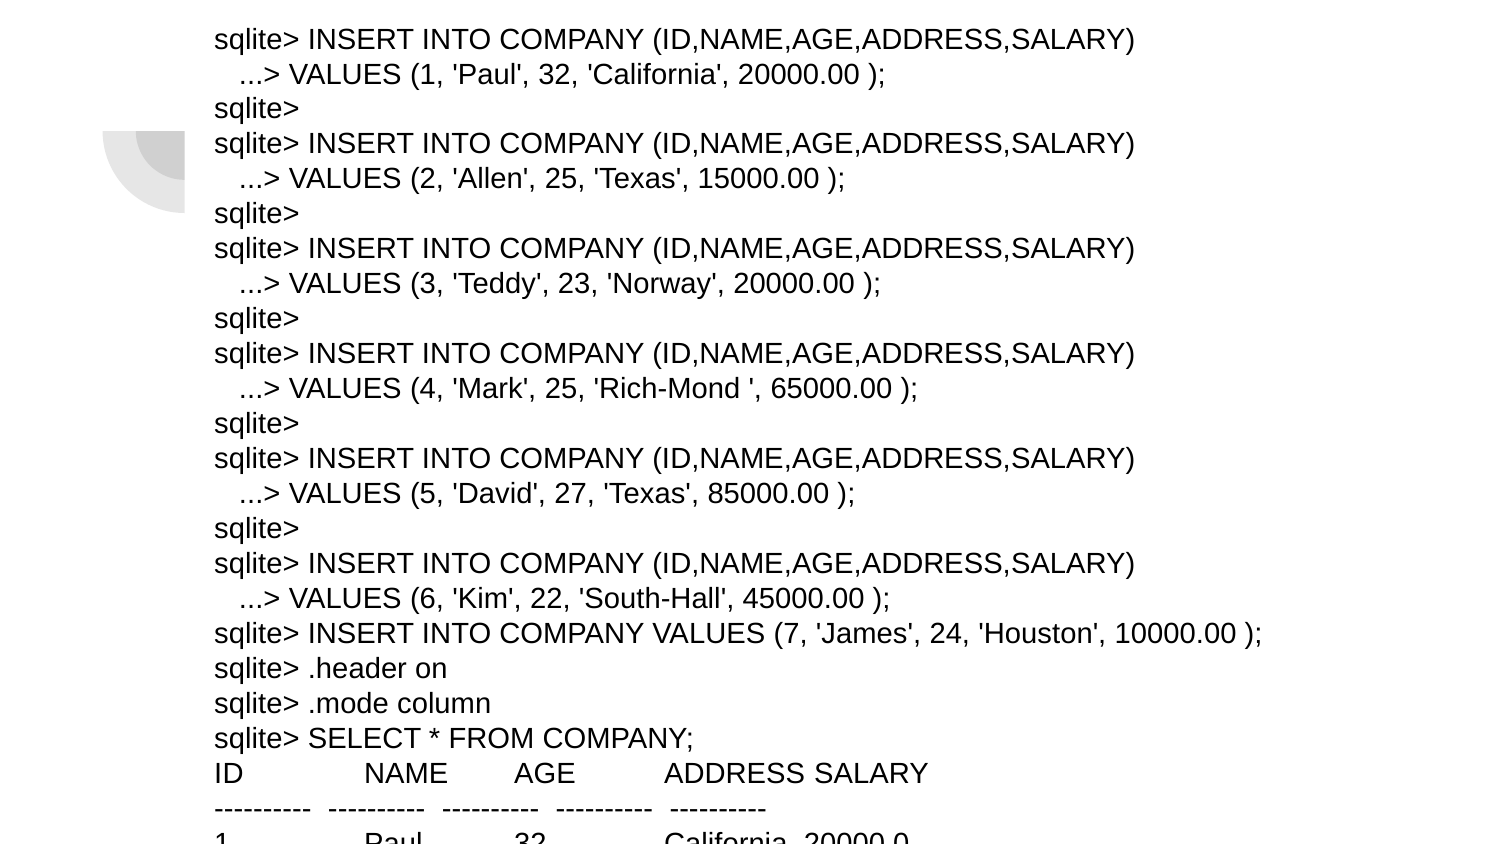

sqlite> INSERT INTO COMPANY (ID,NAME,AGE,ADDRESS,SALARY)
   ...> VALUES (1, 'Paul', 32, 'California', 20000.00 );
sqlite>
sqlite> INSERT INTO COMPANY (ID,NAME,AGE,ADDRESS,SALARY)
   ...> VALUES (2, 'Allen', 25, 'Texas', 15000.00 );
sqlite>
sqlite> INSERT INTO COMPANY (ID,NAME,AGE,ADDRESS,SALARY)
   ...> VALUES (3, 'Teddy', 23, 'Norway', 20000.00 );
sqlite>
sqlite> INSERT INTO COMPANY (ID,NAME,AGE,ADDRESS,SALARY)
   ...> VALUES (4, 'Mark', 25, 'Rich-Mond ', 65000.00 );
sqlite>
sqlite> INSERT INTO COMPANY (ID,NAME,AGE,ADDRESS,SALARY)
   ...> VALUES (5, 'David', 27, 'Texas', 85000.00 );
sqlite>
sqlite> INSERT INTO COMPANY (ID,NAME,AGE,ADDRESS,SALARY)
   ...> VALUES (6, 'Kim', 22, 'South-Hall', 45000.00 );
sqlite> INSERT INTO COMPANY VALUES (7, 'James', 24, 'Houston', 10000.00 );
sqlite> .header on
sqlite> .mode column
sqlite> SELECT * FROM COMPANY;
ID      	NAME    	AGE     	ADDRESS 	SALARY
----------  ----------  ----------  ----------  ----------
1       	Paul    	32      	California  20000.0
2       	Allen   	25      	Texas   	15000.0
3       	Teddy   	23      	Norway  	20000.0
4       	Mark    	25      	Rich-Mond   65000.0
5       	David   	27      	Texas   	85000.0
6       	Kim     	22      	South-Hall  45000.0
7       	James   	24      	Houston 	10000.0
sqlite> SELECT ID, NAME, SALARY FROM COMPANY;
ID      	NAME    	SALARY
----------  ----------  ----------
1       	Paul    	20000.0
2       	Allen   	15000.0
3       	Teddy   	20000.0
4       	Mark    	65000.0
5       	David   	85000.0
6       	Kim     	45000.0
7       	James   	10000.0
sqlite> .width 10, 20, 10
sqlite> SELECT * FROM COMPANY;
ID      	NAME              	AGE     	ADDRESS 	SALARY
----------  --------------------  ----------  ----------  ----------
1       	Paul              	32      	California  20000.0
2       	Allen             	25      	Texas   	15000.0
3       	Teddy             	23      	Norway  	20000.0
4       	Mark              	25      	Rich-Mond   65000.0
5       	David             	27      	Texas   	85000.0
6       	Kim               	22      	South-Hall  45000.0
7       	James             	24      	Houston 	10000.0
sqlite>  SELECT tbl_name FROM sqlite_master WHERE type = 'table';
tbl_name
----------
COMPANY
DEPARTMENT
sqlite> SELECT sql FROM sqlite_master WHERE type = 'table' AND tbl_name = 'COMPANY';
sql
----------
CREATE TAB
sqlite> .mode line
sqlite> select 10 + 20;
10 + 20 = 30
sqlite> select 10 - 20;
10 - 20 = -10
sqlite> select 10 * 20;
10 * 20 = 200
sqlite> select 10 /5;
10 /5 = 2
sqlite> select 12 % 5;
12 % 5 = 2
sqlite> SELECT * FROM COMPANY WHERE SALARY > 50000;
 	ID = 4
   NAME = Mark
	AGE = 25
ADDRESS = Rich-Mond
 SALARY = 65000.0

 	ID = 5
   NAME = David
	AGE = 27
ADDRESS = Texas
 SALARY = 85000.0
sqlite> SELECT * FROM COMPANY WHERE SALARY = 20000;
 	ID = 1
   NAME = Paul
	AGE = 32
ADDRESS = California
 SALARY = 20000.0

 	ID = 3
   NAME = Teddy
	AGE = 23
ADDRESS = Norway
 SALARY = 20000.0
sqlite> SELECT * FROM COMPANY WHERE SALARY != 20000;
 	ID = 2
   NAME = Allen
	AGE = 25
ADDRESS = Texas
 SALARY = 15000.0

 	ID = 4
   NAME = Mark
	AGE = 25
ADDRESS = Rich-Mond
 SALARY = 65000.0

 	ID = 5
   NAME = David
	AGE = 27
ADDRESS = Texas
 SALARY = 85000.0

 	ID = 6
   NAME = Kim
	AGE = 22
ADDRESS = South-Hall
 SALARY = 45000.0

 	ID = 7
   NAME = James
	AGE = 24
ADDRESS = Houston
 SALARY = 10000.0
sqlite>  SELECT * FROM COMPANY WHERE SALARY <> 20000;
 	ID = 2
   NAME = Allen
	AGE = 25
ADDRESS = Texas
 SALARY = 15000.0

 	ID = 4
   NAME = Mark
	AGE = 25
ADDRESS = Rich-Mond
 SALARY = 65000.0

 	ID = 5
   NAME = David
	AGE = 27
ADDRESS = Texas
 SALARY = 85000.0

 	ID = 6
   NAME = Kim
	AGE = 22
ADDRESS = South-Hall
 SALARY = 45000.0

 	ID = 7
   NAME = James
	AGE = 24
ADDRESS = Houston
 SALARY = 10000.0
sqlite> SELECT * FROM COMPANY WHERE SALARY >= 65000;
 	ID = 4
   NAME = Mark
	AGE = 25
ADDRESS = Rich-Mond
 SALARY = 65000.0

 	ID = 5
   NAME = David
	AGE = 27
ADDRESS = Texas
 SALARY = 85000.0
sqlite> SELECT * FROM COMPANY WHERE AGE >= 25 AND SALARY >= 65000;
 	ID = 4
   NAME = Mark
	AGE = 25
ADDRESS = Rich-Mond
 SALARY = 65000.0

 	ID = 5
   NAME = David
	AGE = 27
ADDRESS = Texas
 SALARY = 85000.0
sqlite>  SELECT * FROM COMPANY WHERE AGE >= 25 OR SALARY >= 65000;
 	ID = 1
   NAME = Paul
	AGE = 32
ADDRESS = California
 SALARY = 20000.0

 	ID = 2
   NAME = Allen
	AGE = 25
ADDRESS = Texas
 SALARY = 15000.0

 	ID = 4
   NAME = Mark
	AGE = 25
ADDRESS = Rich-Mond
 SALARY = 65000.0

 	ID = 5
   NAME = David
	AGE = 27
ADDRESS = Texas
 SALARY = 85000.0
sqlite> SELECT * FROM COMPANY WHERE AGE IS NOT NULL;
 	ID = 1
   NAME = Paul
	AGE = 32
ADDRESS = California
 SALARY = 20000.0

 	ID = 2
   NAME = Allen
	AGE = 25
ADDRESS = Texas
 SALARY = 15000.0

 	ID = 3
   NAME = Teddy
	AGE = 23
ADDRESS = Norway
 SALARY = 20000.0

 	ID = 4
   NAME = Mark
	AGE = 25
ADDRESS = Rich-Mond
 SALARY = 65000.0

 	ID = 5
   NAME = David
	AGE = 27
ADDRESS = Texas
 SALARY = 85000.0

 	ID = 6
   NAME = Kim
	AGE = 22
ADDRESS = South-Hall
 SALARY = 45000.0

 	ID = 7
   NAME = James
	AGE = 24
ADDRESS = Houston
 SALARY = 10000.0
sqlite>  SELECT * FROM COMPANY WHERE NAME LIKE 'Ki%';
 	ID = 6
   NAME = Kim
	AGE = 22
ADDRESS = South-Hall
 SALARY = 45000.0
sqlite> SELECT * FROM COMPANY WHERE NAME GLOB 'Ki*';
 	ID = 6
   NAME = Kim
	AGE = 22
ADDRESS = South-Hall
 SALARY = 45000.0
sqlite> SELECT * FROM COMPANY WHERE AGE IN ( 25, 27 );
 	ID = 2
   NAME = Allen
	AGE = 25
ADDRESS = Texas
 SALARY = 15000.0

 	ID = 4
   NAME = Mark
	AGE = 25
ADDRESS = Rich-Mond
 SALARY = 65000.0

 	ID = 5
   NAME = David
	AGE = 27
ADDRESS = Texas
 SALARY = 85000.0
sqlite>  SELECT * FROM COMPANY WHERE AGE NOT IN ( 25, 27 );
 	ID = 1
   NAME = Paul
	AGE = 32
ADDRESS = California
 SALARY = 20000.0

 	ID = 3
   NAME = Teddy
	AGE = 23
ADDRESS = Norway
 SALARY = 20000.0

 	ID = 6
   NAME = Kim
	AGE = 22
ADDRESS = South-Hall
 SALARY = 45000.0

 	ID = 7
   NAME = James
	AGE = 24
ADDRESS = Houston
 SALARY = 10000.0
sqlite> SELECT * FROM COMPANY WHERE AGE BETWEEN 25 AND 27;
 	ID = 2
   NAME = Allen
	AGE = 25
ADDRESS = Texas
 SALARY = 15000.0

 	ID = 4
   NAME = Mark
	AGE = 25
ADDRESS = Rich-Mond
 SALARY = 65000.0

 	ID = 5
   NAME = David
	AGE = 27
ADDRESS = Texas
 SALARY = 85000.0
sqlite> SELECT AGE FROM COMPANY
   ...>     	WHERE EXISTS (SELECT AGE FROM COMPANY WHERE SALARY > 65000);
  AGE = 32

  AGE = 25

  AGE = 23

  AGE = 25

  AGE = 27

  AGE = 22

  AGE = 24
sqlite>  SELECT * FROM COMPANY
   ...>     	WHERE AGE > (SELECT AGE FROM COMPANY WHERE SALARY > 65000);
 	ID = 1
   NAME = Paul
	AGE = 32
ADDRESS = California
 SALARY = 20000.0
sqlite> .mode line
sqlite>  select 60 | 13;
60 | 13 = 61
sqlite> select 60 & 13;
60 & 13 = 12
sqlite>  select 60 ^ 13;
Error: unrecognized token: "^"
sqlite>  select 10 * 20
   ...> select (~60);
Error: near "select": syntax error
sqlite> select (60 << 2);
(60 << 2) = 240
sqlite> select (~60);
(~60) = -61
sqlite> select (60 >> 2);
(60 >> 2) = 15
sqlite> SELECT * FROM COMPANY WHERE SALARY = 10000;
 	ID = 7
   NAME = James
	AGE = 24
ADDRESS = Houston
 SALARY = 10000.0
sqlite> ID NAME AGE ADDRESS SALARY
   ...> SELECT (15 + 6) AS ADDITION
   ...>  SELECT COUNT(*) AS "RECORDS" FROM COMPANY;
Error: near "ID": syntax error
sqlite> SELECT CURRENT_TIMESTAMP;
CURRENT_TIMESTAMP = 2020-08-27 08:05:41
sqlite> SELECT * FROM COMPANY WHERE AGE >= 25 AND SALARY >= 65000;
 	ID = 4
   NAME = Mark
	AGE = 25
ADDRESS = Rich-Mond
 SALARY = 65000.0

 	ID = 5
   NAME = David
	AGE = 27
ADDRESS = Texas
 SALARY = 85000.0
sqlite> ID NAME AGE ADDRESS SALARY
   ...> SELECT * FROM COMPANY WHERE AGE >= 25 AND SALARY >= 65000;
Error: near "ID": syntax error
sqlite> SELECT * FROM COMPANY WHERE AGE >= 25 AND SALARY >= 65000;
 	ID = 4
   NAME = Mark
	AGE = 25
ADDRESS = Rich-Mond
 SALARY = 65000.0

 	ID = 5
   NAME = David
	AGE = 27
ADDRESS = Texas
 SALARY = 85000.0
sqlite> SELECT * FROM COMPANY WHERE AGE >= 25 OR SALARY >= 65000;
 	ID = 1
   NAME = Paul
	AGE = 32
ADDRESS = California
 SALARY = 20000.0

 	ID = 2
   NAME = Allen
	AGE = 25
ADDRESS = Texas
 SALARY = 15000.0

 	ID = 4
   NAME = Mark
	AGE = 25
ADDRESS = Rich-Mond
 SALARY = 65000.0

 	ID = 5
   NAME = David
	AGE = 27
ADDRESS = Texas
 SALARY = 85000.0
sqlite> SELECT * FROM COMPANY WHERE AGE IS NOT NULL;
 	ID = 1
   NAME = Paul
	AGE = 32
ADDRESS = California
 SALARY = 20000.0

 	ID = 2
   NAME = Allen
	AGE = 25
ADDRESS = Texas
 SALARY = 15000.0

 	ID = 3
   NAME = Teddy
	AGE = 23
ADDRESS = Norway
 SALARY = 20000.0

 	ID = 4
   NAME = Mark
	AGE = 25
ADDRESS = Rich-Mond
 SALARY = 65000.0

 	ID = 5
   NAME = David
	AGE = 27
ADDRESS = Texas
 SALARY = 85000.0

 	ID = 6
   NAME = Kim
	AGE = 22
ADDRESS = South-Hall
 SALARY = 45000.0

 	ID = 7
   NAME = James
	AGE = 24
ADDRESS = Houston
 SALARY = 10000.0
sqlite> SELECT * FROM COMPANY WHERE NAME LIKE 'Ki%';
 	ID = 6
   NAME = Kim
	AGE = 22
ADDRESS = South-Hall
 SALARY = 45000.0
sqlite> SELECT * FROM COMPANY WHERE NAME GLOB 'Ki*';
 	ID = 6
   NAME = Kim
	AGE = 22
ADDRESS = South-Hall
 SALARY = 45000.0
sqlite>  SELECT * FROM COMPANY WHERE AGE IN ( 25, 27 );
 	ID = 2
   NAME = Allen
	AGE = 25
ADDRESS = Texas
 SALARY = 15000.0

 	ID = 4
   NAME = Mark
	AGE = 25
ADDRESS = Rich-Mond
 SALARY = 65000.0

 	ID = 5
   NAME = David
	AGE = 27
ADDRESS = Texas
 SALARY = 85000.0
sqlite> SELECT * FROM COMPANY WHERE AGE NOT IN ( 25, 27 );
 	ID = 1
   NAME = Paul
	AGE = 32
ADDRESS = California
 SALARY = 20000.0

 	ID = 3
   NAME = Teddy
	AGE = 23
ADDRESS = Norway
 SALARY = 20000.0

 	ID = 6
   NAME = Kim
	AGE = 22
ADDRESS = South-Hall
 SALARY = 45000.0

 	ID = 7
   NAME = James
	AGE = 24
ADDRESS = Houston
 SALARY = 10000.0
sqlite>  SELECT * FROM COMPANY WHERE AGE BETWEEN 25 AND 27;
 	ID = 2
   NAME = Allen
	AGE = 25
ADDRESS = Texas
 SALARY = 15000.0

 	ID = 4
   NAME = Mark
	AGE = 25
ADDRESS = Rich-Mond
 SALARY = 65000.0

 	ID = 5
   NAME = David
	AGE = 27
ADDRESS = Texas
 SALARY = 85000.0
sqlite>  SELECT AGE FROM COMPANY
   ...>     	WHERE EXISTS (SELECT AGE FROM COMPANY WHERE SALARY > 65000);
  AGE = 32

  AGE = 25

  AGE = 23

  AGE = 25

  AGE = 27

  AGE = 22

  AGE = 24
sqlite> SELECT * FROM COMPANY
   ...>     	WHERE AGE > (SELECT AGE FROM COMPANY WHERE SALARY > 65000);
 	ID = 1
   NAME = Paul
	AGE = 32
ADDRESS = California
 SALARY = 20000.0
sqlite>  SELECT * FROM COMPANY WHERE AGE >= 25 AND SALARY >= 65000;
 	ID = 4
   NAME = Mark
	AGE = 25
ADDRESS = Rich-Mond
 SALARY = 65000.0

 	ID = 5
   NAME = David
	AGE = 27
ADDRESS = Texas
 SALARY = 85000.0
sqlite> ID NAME AGE ADDRESS SALARY
   ...> SELECT * FROM COMPANY WHERE AGE >= 25 AND SALARY >= 65000;
Error: near "ID": syntax error
sqlite> SELECT * FROM COMPANY WHERE AGE >= 25 AND SALARY >= 65000;
 	ID = 4
   NAME = Mark
	AGE = 25
ADDRESS = Rich-Mond
 SALARY = 65000.0

 	ID = 5
   NAME = David
	AGE = 27
ADDRESS = Texas
 SALARY = 85000.0
sqlite> SELECT * FROM COMPANY WHERE AGE >= 25 OR SALARY >= 65000;
 	ID = 1
   NAME = Paul
	AGE = 32
ADDRESS = California
 SALARY = 20000.0

 	ID = 2
   NAME = Allen
	AGE = 25
ADDRESS = Texas
 SALARY = 15000.0

 	ID = 4
   NAME = Mark
	AGE = 25
ADDRESS = Rich-Mond
 SALARY = 65000.0

 	ID = 5
   NAME = David
	AGE = 27
ADDRESS = Texas
 SALARY = 85000.0
sqlite> UPDATE COMPANY SET ADDRESS = 'Texas' WHERE ID = 6;
sqlite> UPDATE COMPANY SET ADDRESS = 'Texas', SALARY = 20000.00;
sqlite> DELETE FROM COMPANY WHERE ID = 7;
sqlite>  SELECT * FROM COMPANY WHERE AGE LIKE '2%';
 	ID = 2
   NAME = Allen
	AGE = 25
ADDRESS = Texas
 SALARY = 20000.0

 	ID = 3
   NAME = Teddy
	AGE = 23
ADDRESS = Texas
 SALARY = 20000.0

 	ID = 4
   NAME = Mark
	AGE = 25
ADDRESS = Texas
 SALARY = 20000.0

 	ID = 5
   NAME = David
	AGE = 27
ADDRESS = Texas
 SALARY = 20000.0

 	ID = 6
   NAME = Kim
	AGE = 22
ADDRESS = Texas
 SALARY = 20000.0
sqlite>  SELECT * FROM COMPANY WHERE ADDRESS LIKE '%-%';
sqlite> SELECT * FROM COMPANY WHERE AGE GLOB '2*';
 	ID = 2
   NAME = Allen
	AGE = 25
ADDRESS = Texas
 SALARY = 20000.0

 	ID = 3
   NAME = Teddy
	AGE = 23
ADDRESS = Texas
 SALARY = 20000.0

 	ID = 4
   NAME = Mark
	AGE = 25
ADDRESS = Texas
 SALARY = 20000.0

 	ID = 5
   NAME = David
	AGE = 27
ADDRESS = Texas
 SALARY = 20000.0

 	ID = 6
   NAME = Kim
	AGE = 22
ADDRESS = Texas
 SALARY = 20000.0
sqlite>  SELECT * FROM COMPANY WHERE ADDRESS GLOB '*-*';
sqlite>  SELECT * FROM COMPANY LIMIT 6;
 	ID = 1
   NAME = Paul
	AGE = 32
ADDRESS = Texas
 SALARY = 20000.0

 	ID = 2
   NAME = Allen
	AGE = 25
ADDRESS = Texas
 SALARY = 20000.0

 	ID = 3
   NAME = Teddy
	AGE = 23
ADDRESS = Texas
 SALARY = 20000.0

 	ID = 4
   NAME = Mark
	AGE = 25
ADDRESS = Texas
 SALARY = 20000.0

 	ID = 5
   NAME = David
	AGE = 27
ADDRESS = Texas
 SALARY = 20000.0

 	ID = 6
   NAME = Kim
	AGE = 22
ADDRESS = Texas
 SALARY = 20000.0
sqlite> SELECT * FROM COMPANY LIMIT 3 OFFSET 2;
 	ID = 3
   NAME = Teddy
	AGE = 23
ADDRESS = Texas
 SALARY = 20000.0

 	ID = 4
   NAME = Mark
	AGE = 25
ADDRESS = Texas
 SALARY = 20000.0

 	ID = 5
   NAME = David
	AGE = 27
ADDRESS = Texas
 SALARY = 20000.0
sqlite>  SELECT * FROM COMPANY ORDER BY SALARY ASC;
 	ID = 1
   NAME = Paul
	AGE = 32
ADDRESS = Texas
 SALARY = 20000.0

 	ID = 2
   NAME = Allen
	AGE = 25
ADDRESS = Texas
 SALARY = 20000.0

 	ID = 3
   NAME = Teddy
	AGE = 23
ADDRESS = Texas
 SALARY = 20000.0

 	ID = 4
   NAME = Mark
	AGE = 25
ADDRESS = Texas
 SALARY = 20000.0

 	ID = 5
   NAME = David
	AGE = 27
ADDRESS = Texas
 SALARY = 20000.0

 	ID = 6
   NAME = Kim
	AGE = 22
ADDRESS = Texas
 SALARY = 20000.0
sqlite>  SELECT * FROM COMPANY ORDER BY NAME, SALARY ASC;
 	ID = 2
   NAME = Allen
	AGE = 25
ADDRESS = Texas
 SALARY = 20000.0

 	ID = 5
   NAME = David
	AGE = 27
ADDRESS = Texas
 SALARY = 20000.0

 	ID = 6
   NAME = Kim
	AGE = 22
ADDRESS = Texas
 SALARY = 20000.0

 	ID = 4
   NAME = Mark
	AGE = 25
ADDRESS = Texas
 SALARY = 20000.0

 	ID = 1
   NAME = Paul
	AGE = 32
ADDRESS = Texas
 SALARY = 20000.0